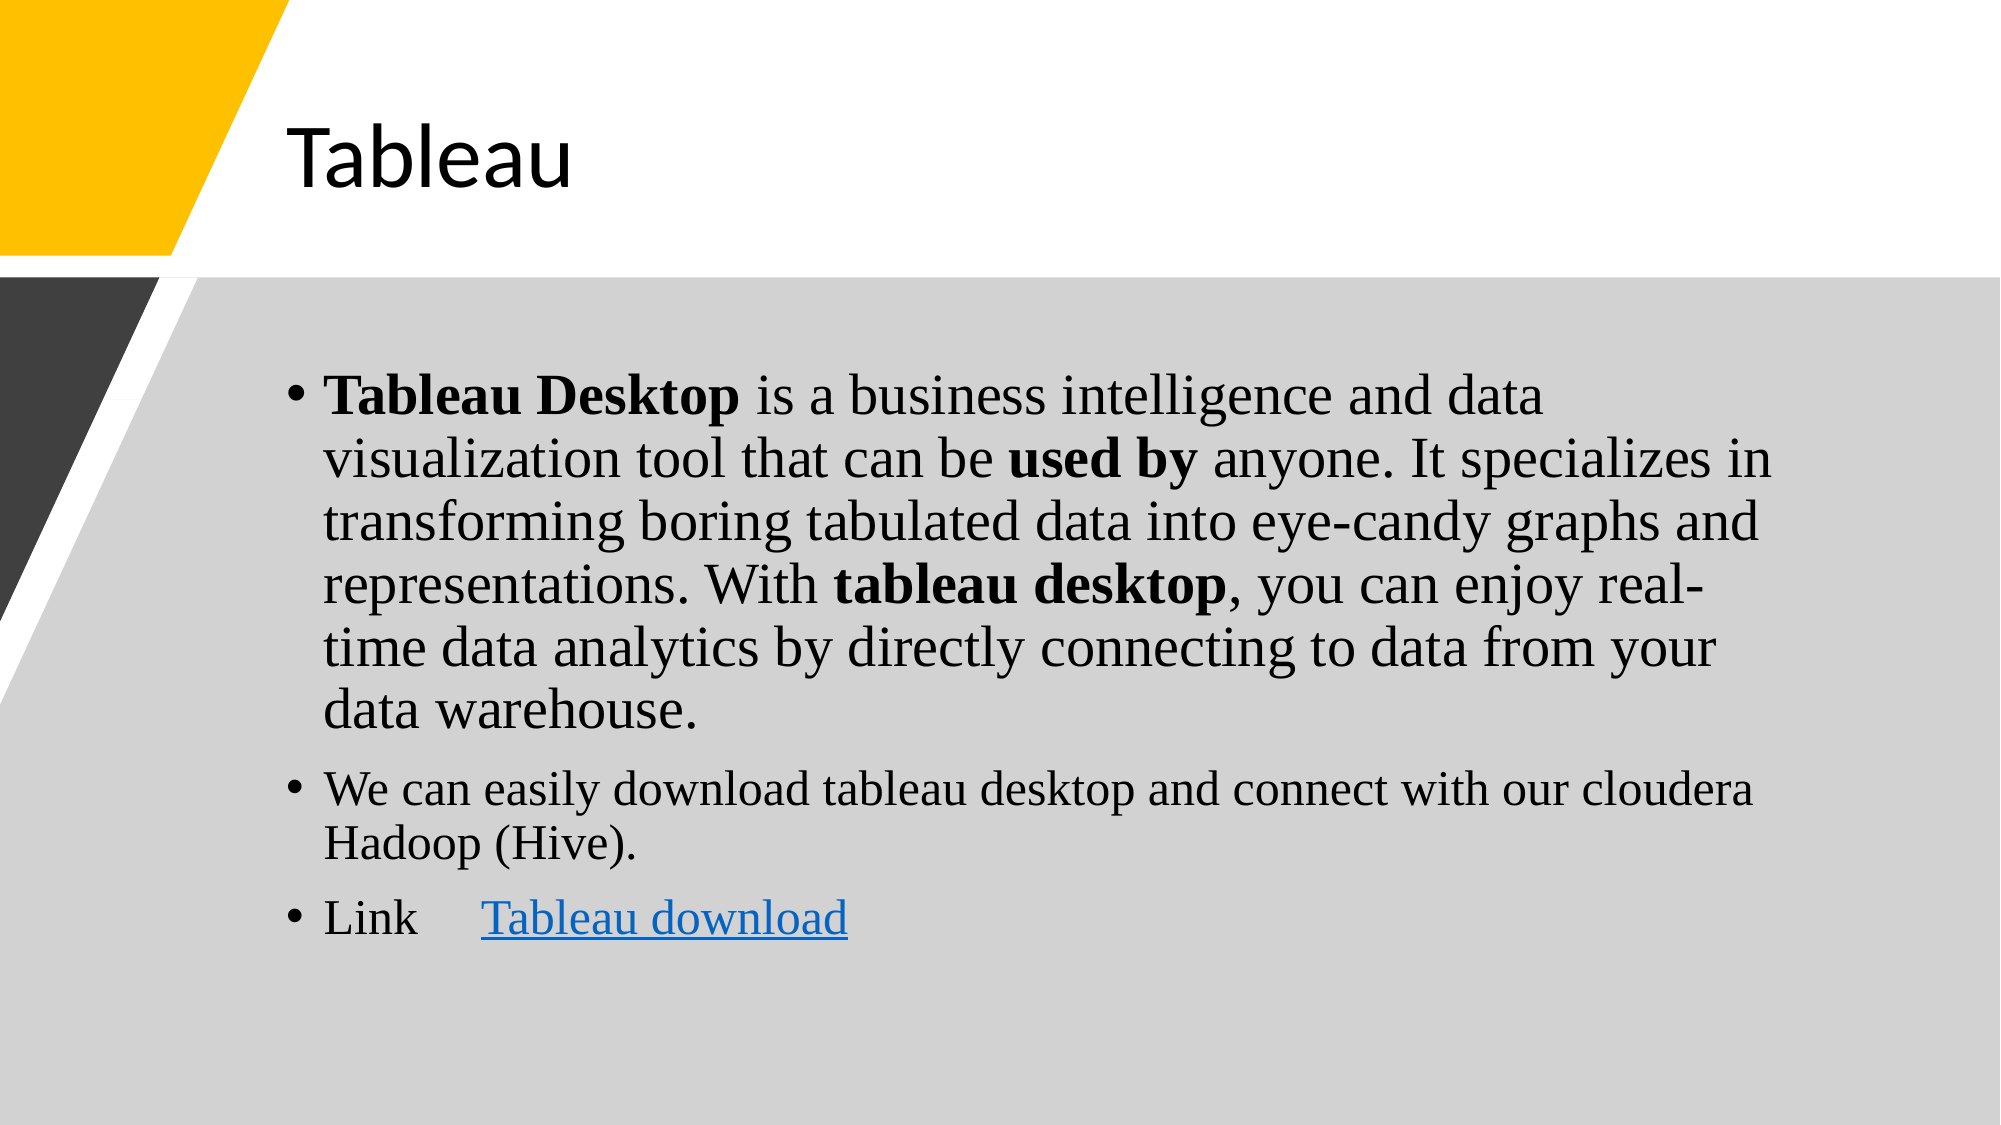

# Tableau

Tableau Desktop is a business intelligence and data visualization tool that can be used by anyone. It specializes in transforming boring tabulated data into eye-candy graphs and representations. With tableau desktop, you can enjoy real-time data analytics by directly connecting to data from your data warehouse.
We can easily download tableau desktop and connect with our cloudera Hadoop (Hive).
Link     Tableau download